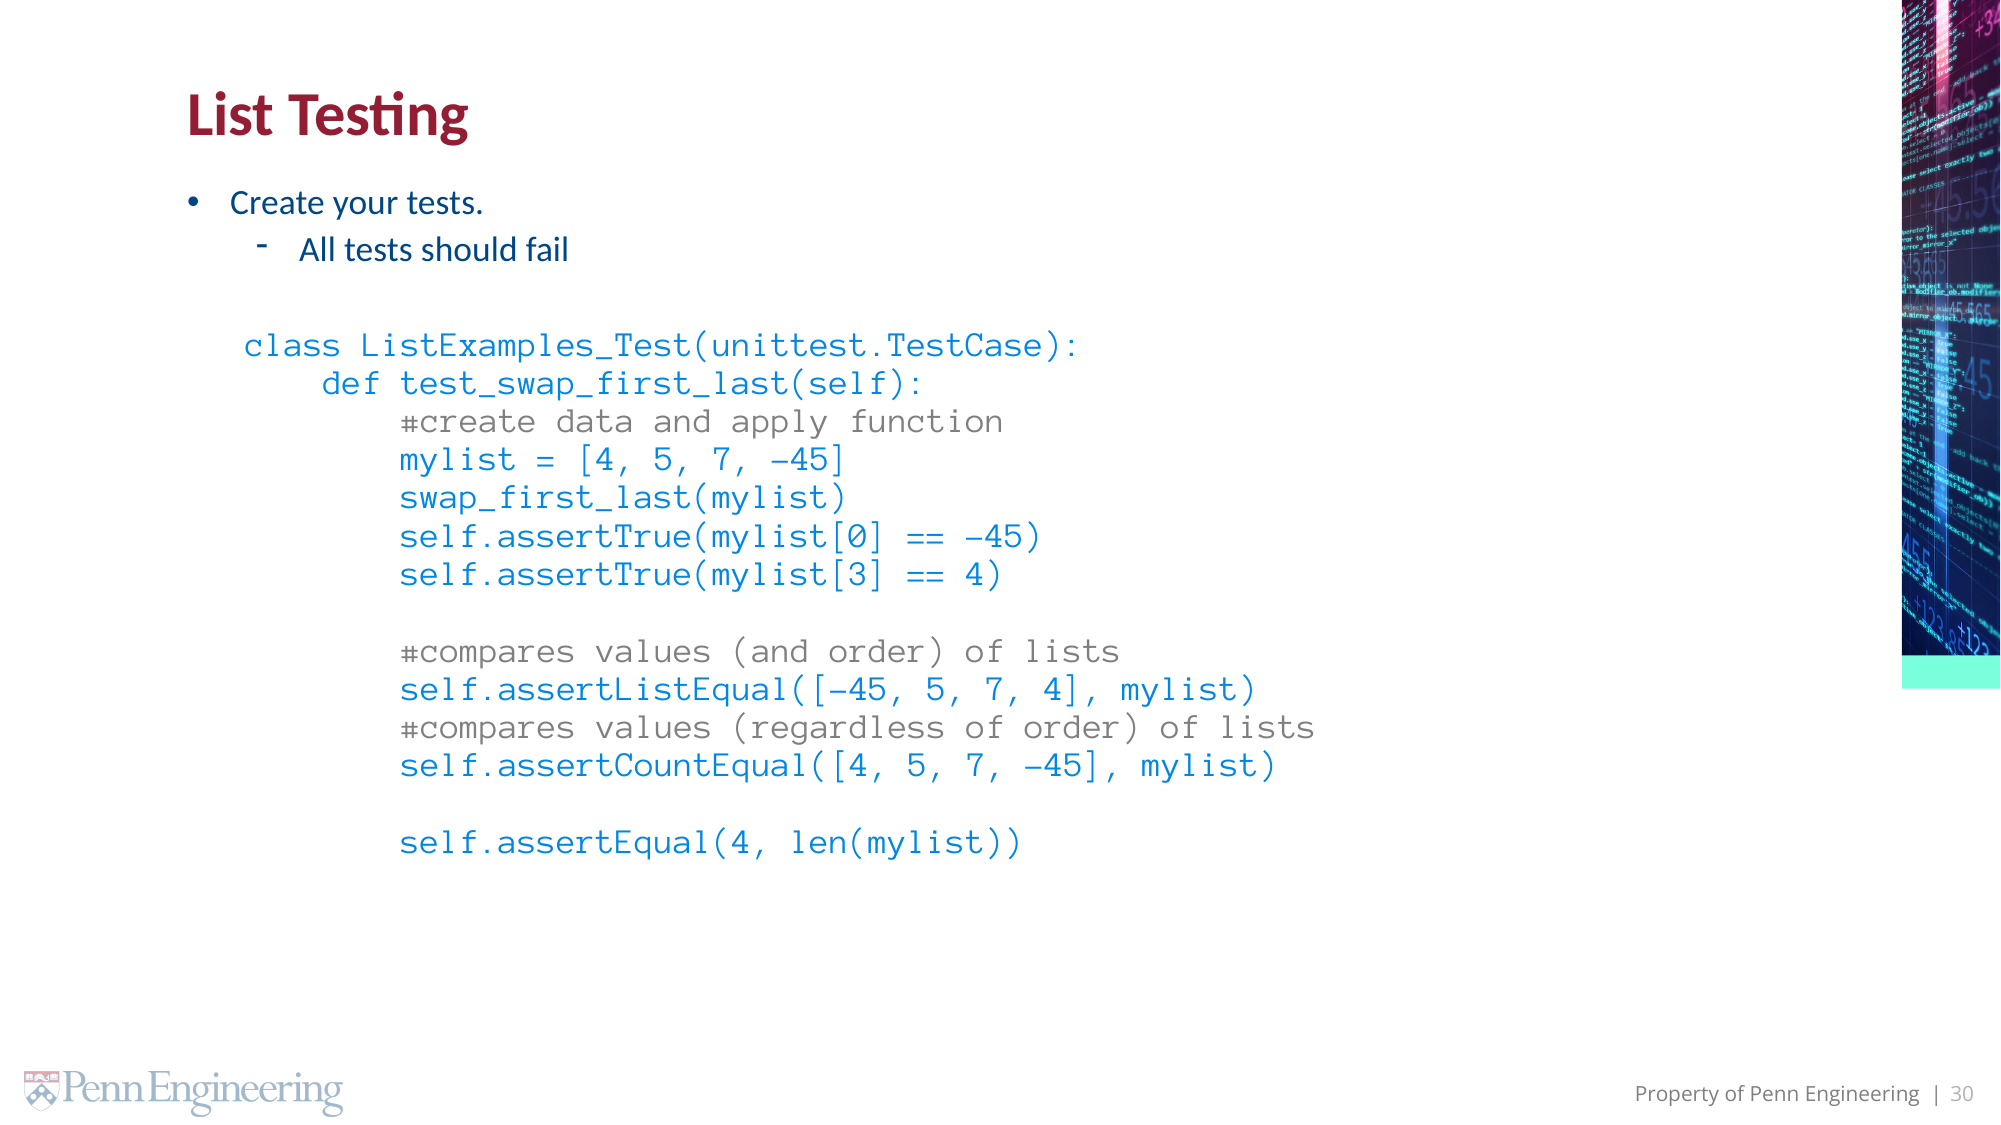

# List Testing
Create your tests.
All tests should fail
   class ListExamples_Test(unittest.TestCase):
       def test_swap_first_last(self):
           #create data and apply function
           mylist = [4, 5, 7, -45]
           swap_first_last(mylist)
           self.assertTrue(mylist[0] == -45)
           self.assertTrue(mylist[3] == 4)
           #compares values (and order) of lists
           self.assertListEqual([-45, 5, 7, 4], mylist)
           #compares values (regardless of order) of lists
           self.assertCountEqual([4, 5, 7, -45], mylist)
           self.assertEqual(4, len(mylist))
30